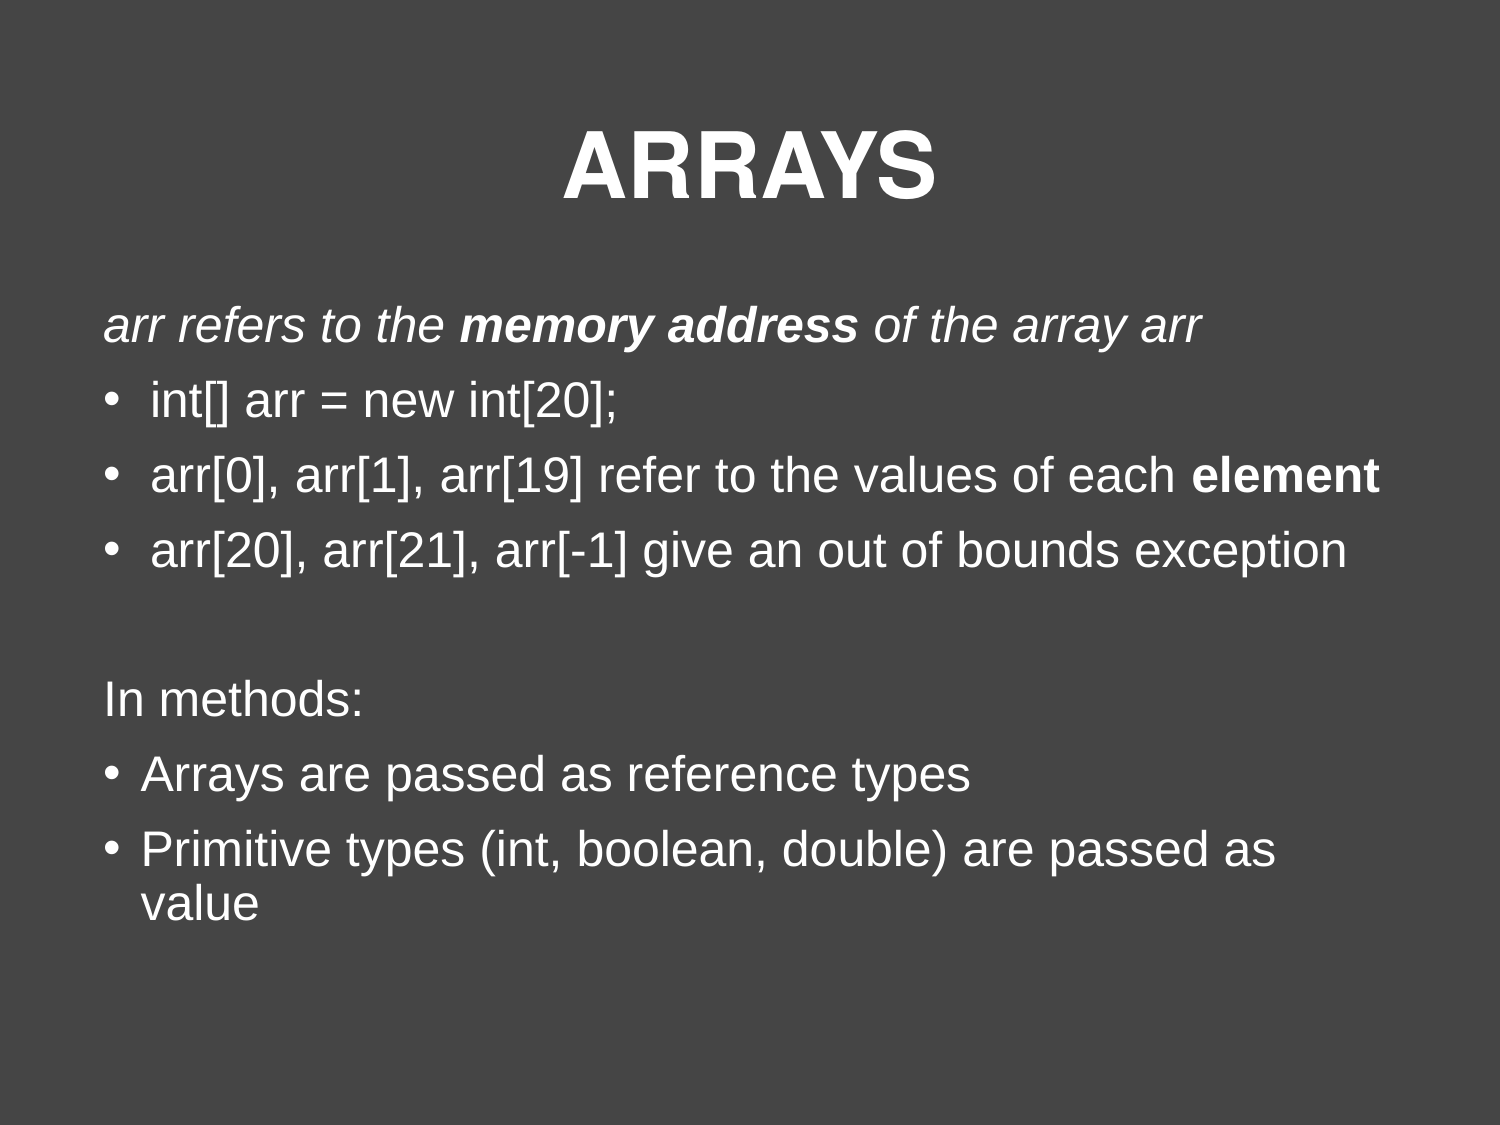

# Arrays
arr refers to the memory address of the array arr
int[] arr = new int[20];
arr[0], arr[1], arr[19] refer to the values of each element
arr[20], arr[21], arr[-1] give an out of bounds exception

In methods:
Arrays are passed as reference types
Primitive types (int, boolean, double) are passed as value